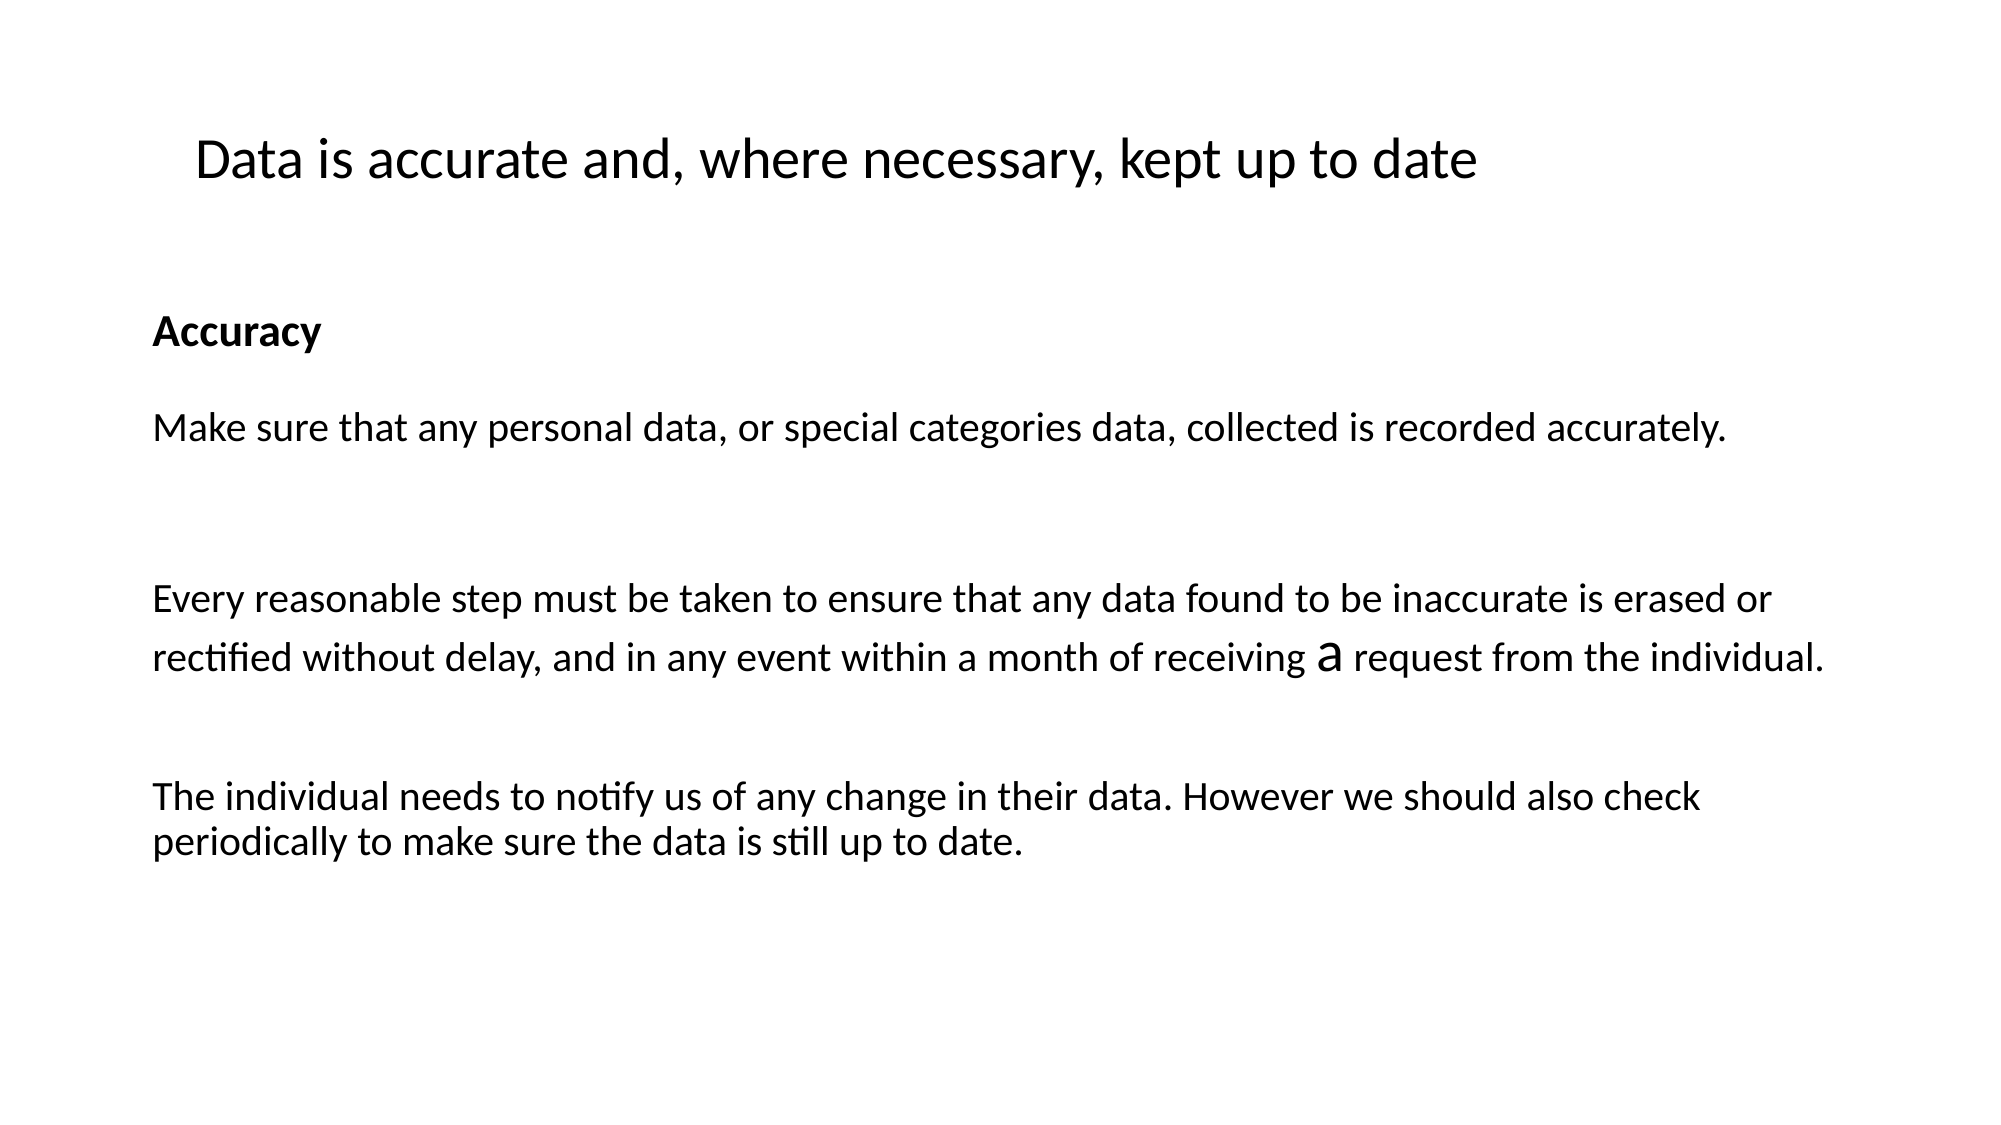

# Data is accurate and, where necessary, kept up to date
Accuracy

Make sure that any personal data, or special categories data, collected is recorded accurately.

Every reasonable step must be taken to ensure that any data found to be inaccurate is erased or rectified without delay, and in any event within a month of receiving a request from the individual.

The individual needs to notify us of any change in their data. However we should also check periodically to make sure the data is still up to date.